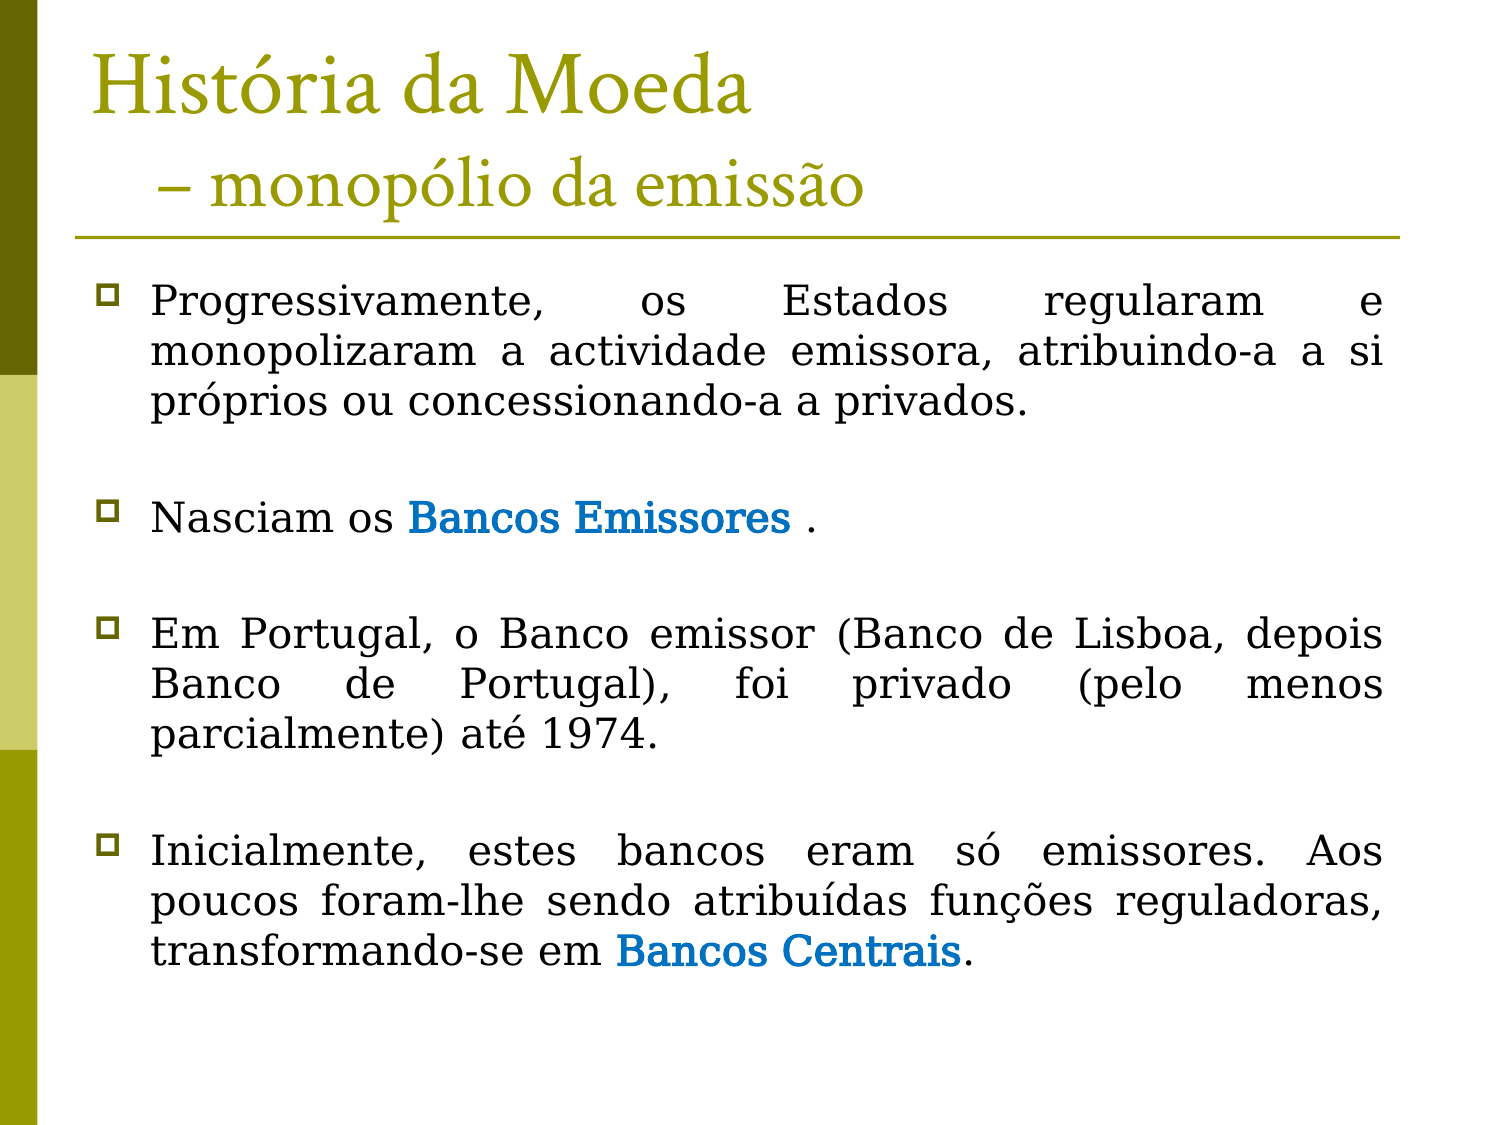

História da Moeda
– monopólio da emissão
Progressivamente, os Estados regularam e monopolizaram a actividade emissora, atribuindo-a a si próprios ou concessionando-a a privados.

Nasciam os Bancos Emissores .

Em Portugal, o Banco emissor (Banco de Lisboa, depois Banco de Portugal), foi privado (pelo menos parcialmente) até 1974.

Inicialmente, estes bancos eram só emissores. Aos poucos foram-lhe sendo atribuídas funções reguladoras, transformando-se em Bancos Centrais.